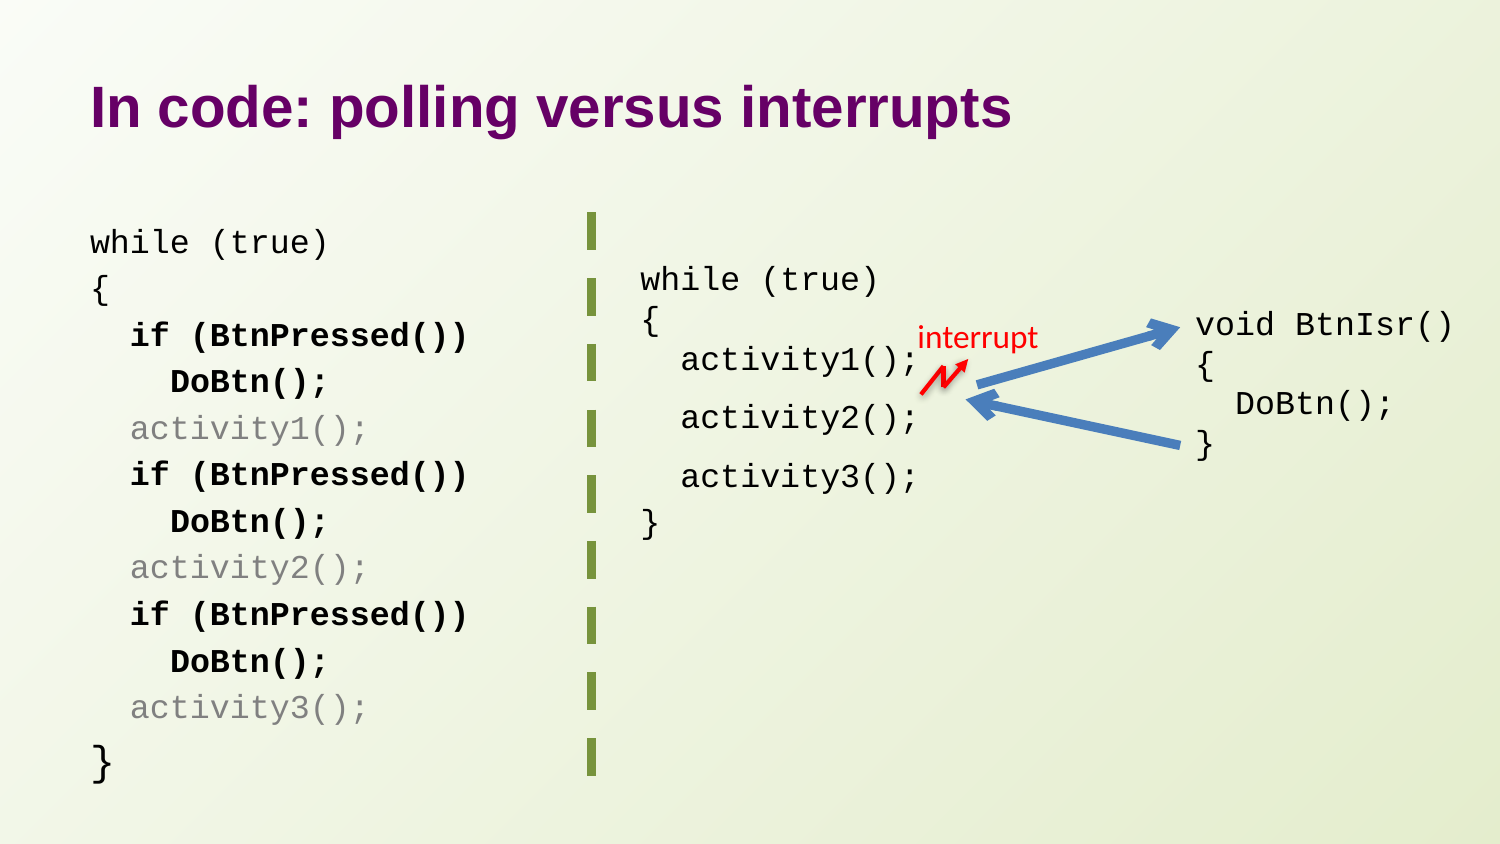

# In code: polling versus interrupts
while (true)
{
  if (BtnPressed())
    DoBtn();
  activity1();
  if (BtnPressed())
    DoBtn();
  activity2();
  if (BtnPressed())
    DoBtn();
  activity3();
}
while (true)
{
  activity1();
  activity2();
  activity3();
}
void BtnIsr()
{
  DoBtn();
}
interrupt